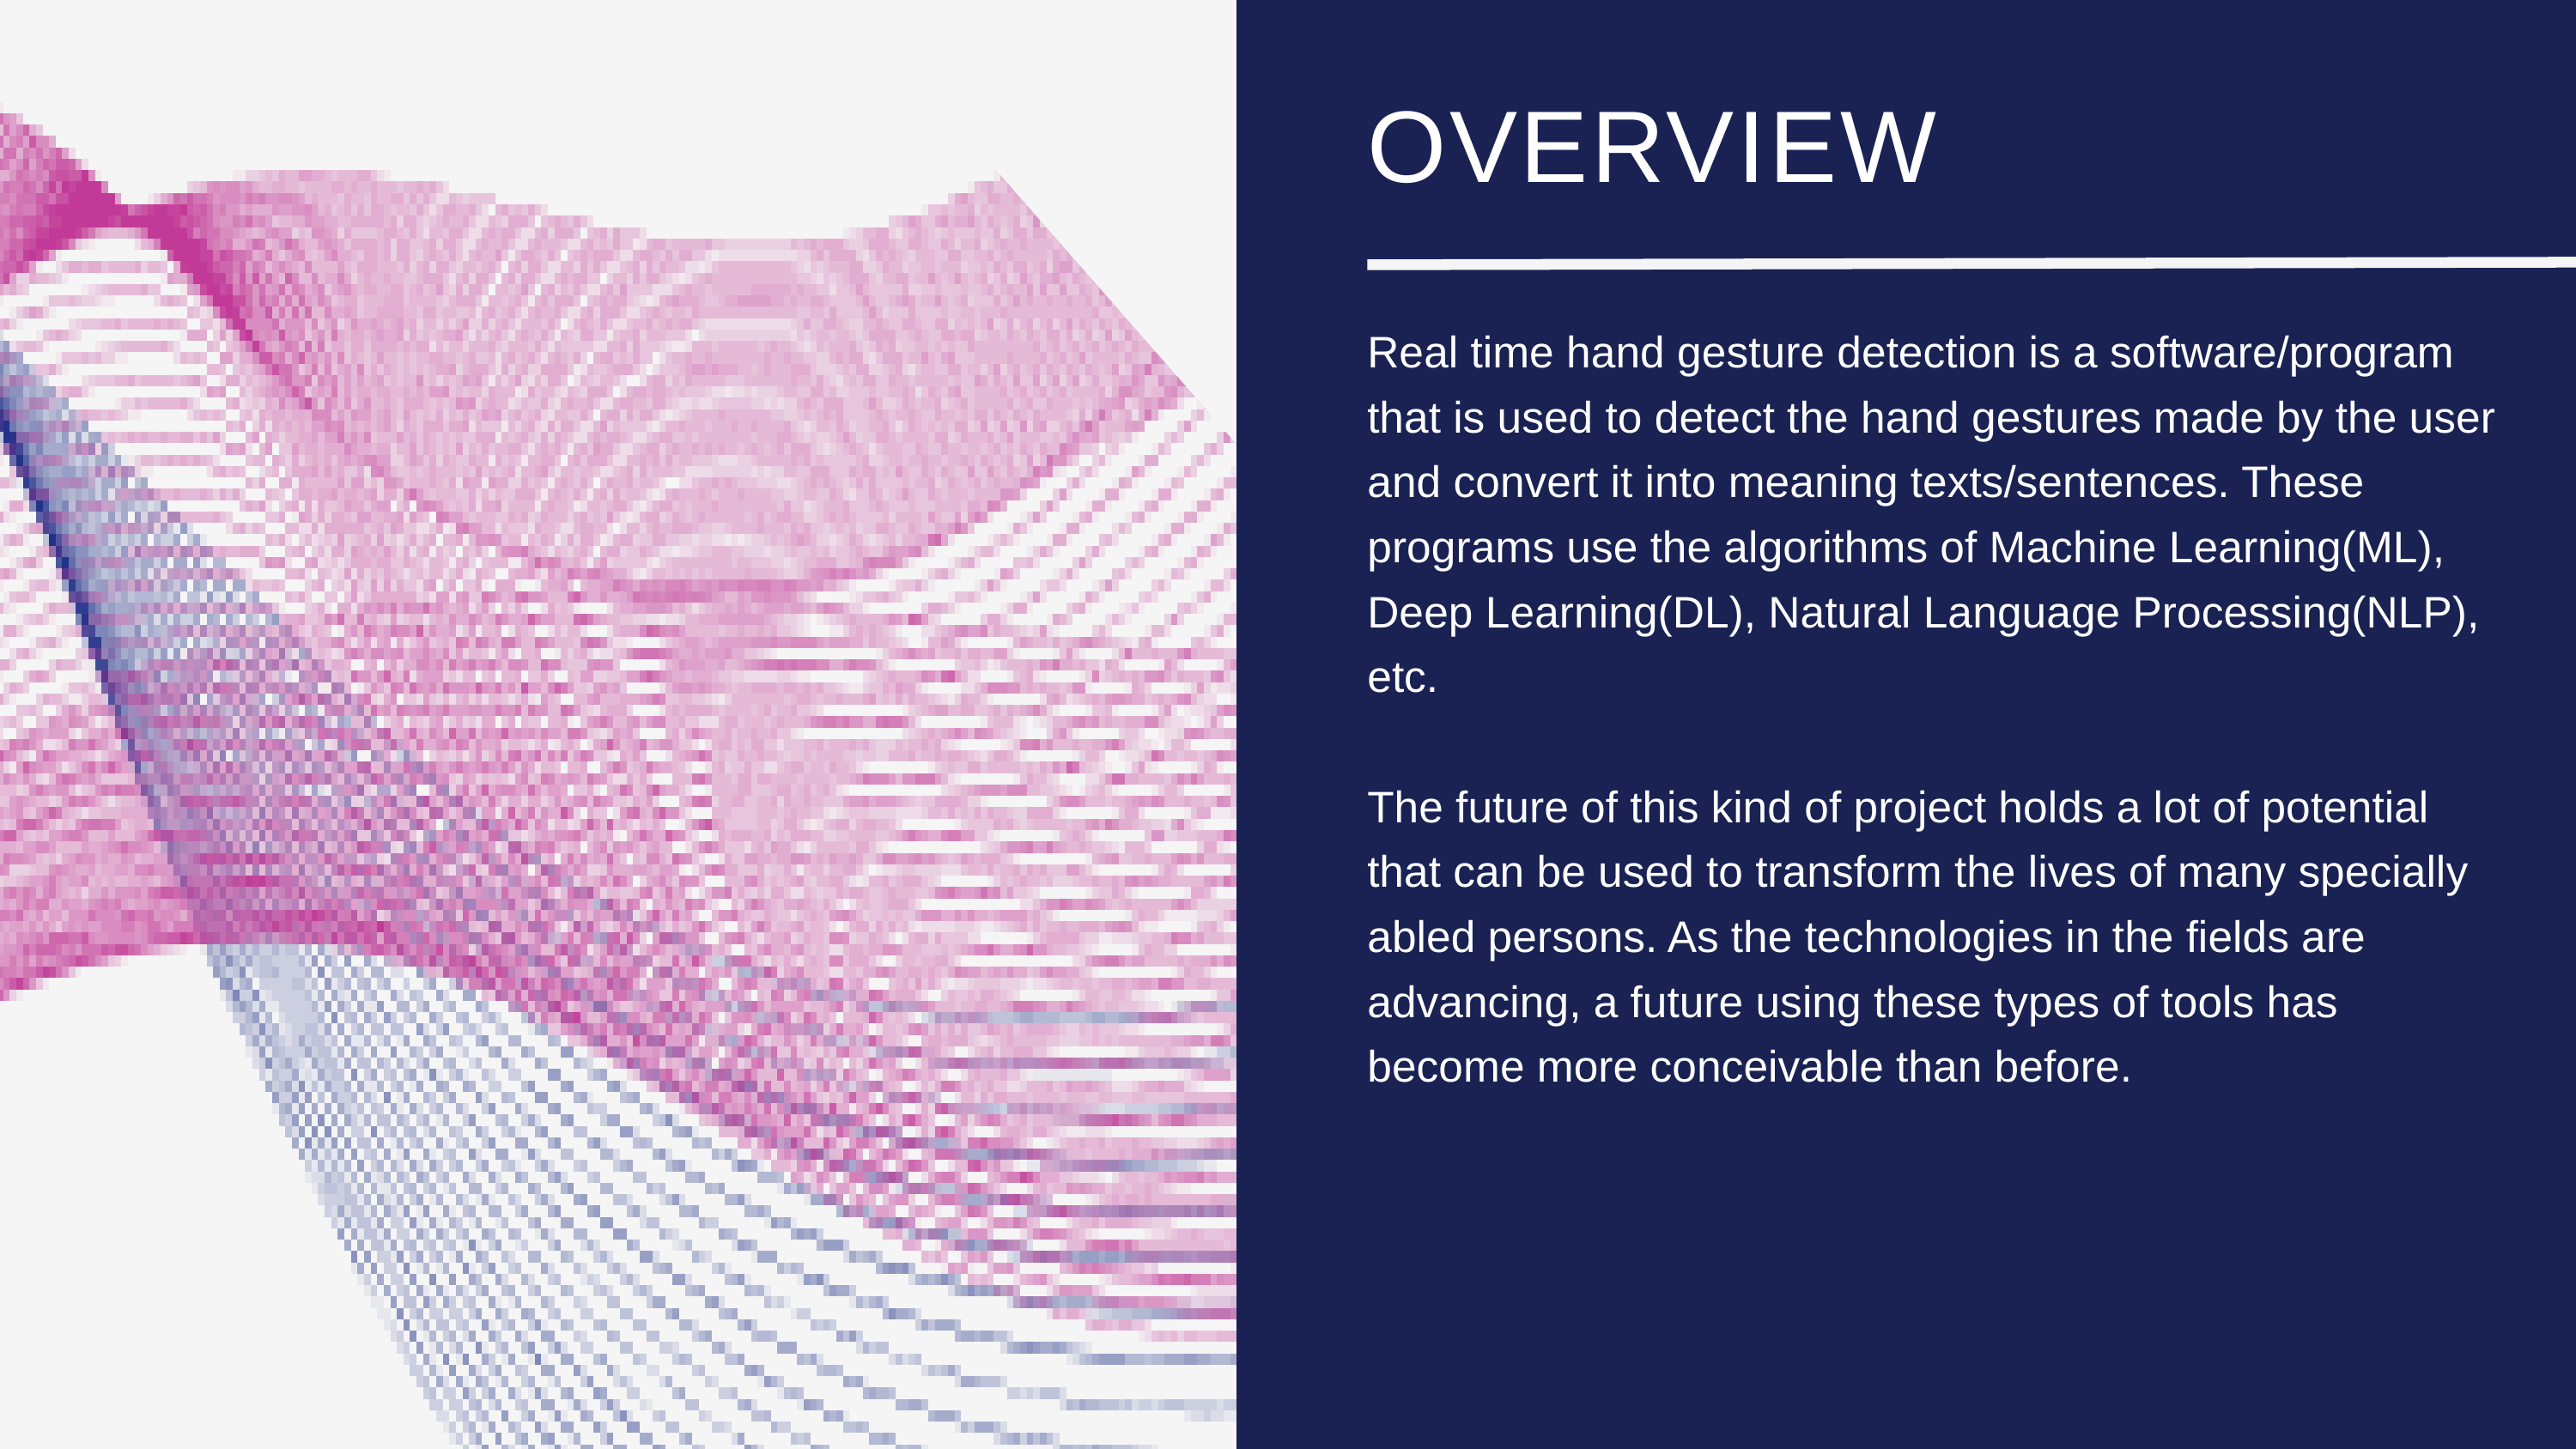

OVERVIEW

Real time hand gesture detection is a software/program that is used to detect the hand gestures made by the user and convert it into meaning texts/sentences. These programs use the algorithms of Machine Learning(ML), Deep Learning(DL), Natural Language Processing(NLP), etc.

The future of this kind of project holds a lot of potential that can be used to transform the lives of many specially abled persons. As the technologies in the fields are advancing, a future using these types of tools has become more conceivable than before.